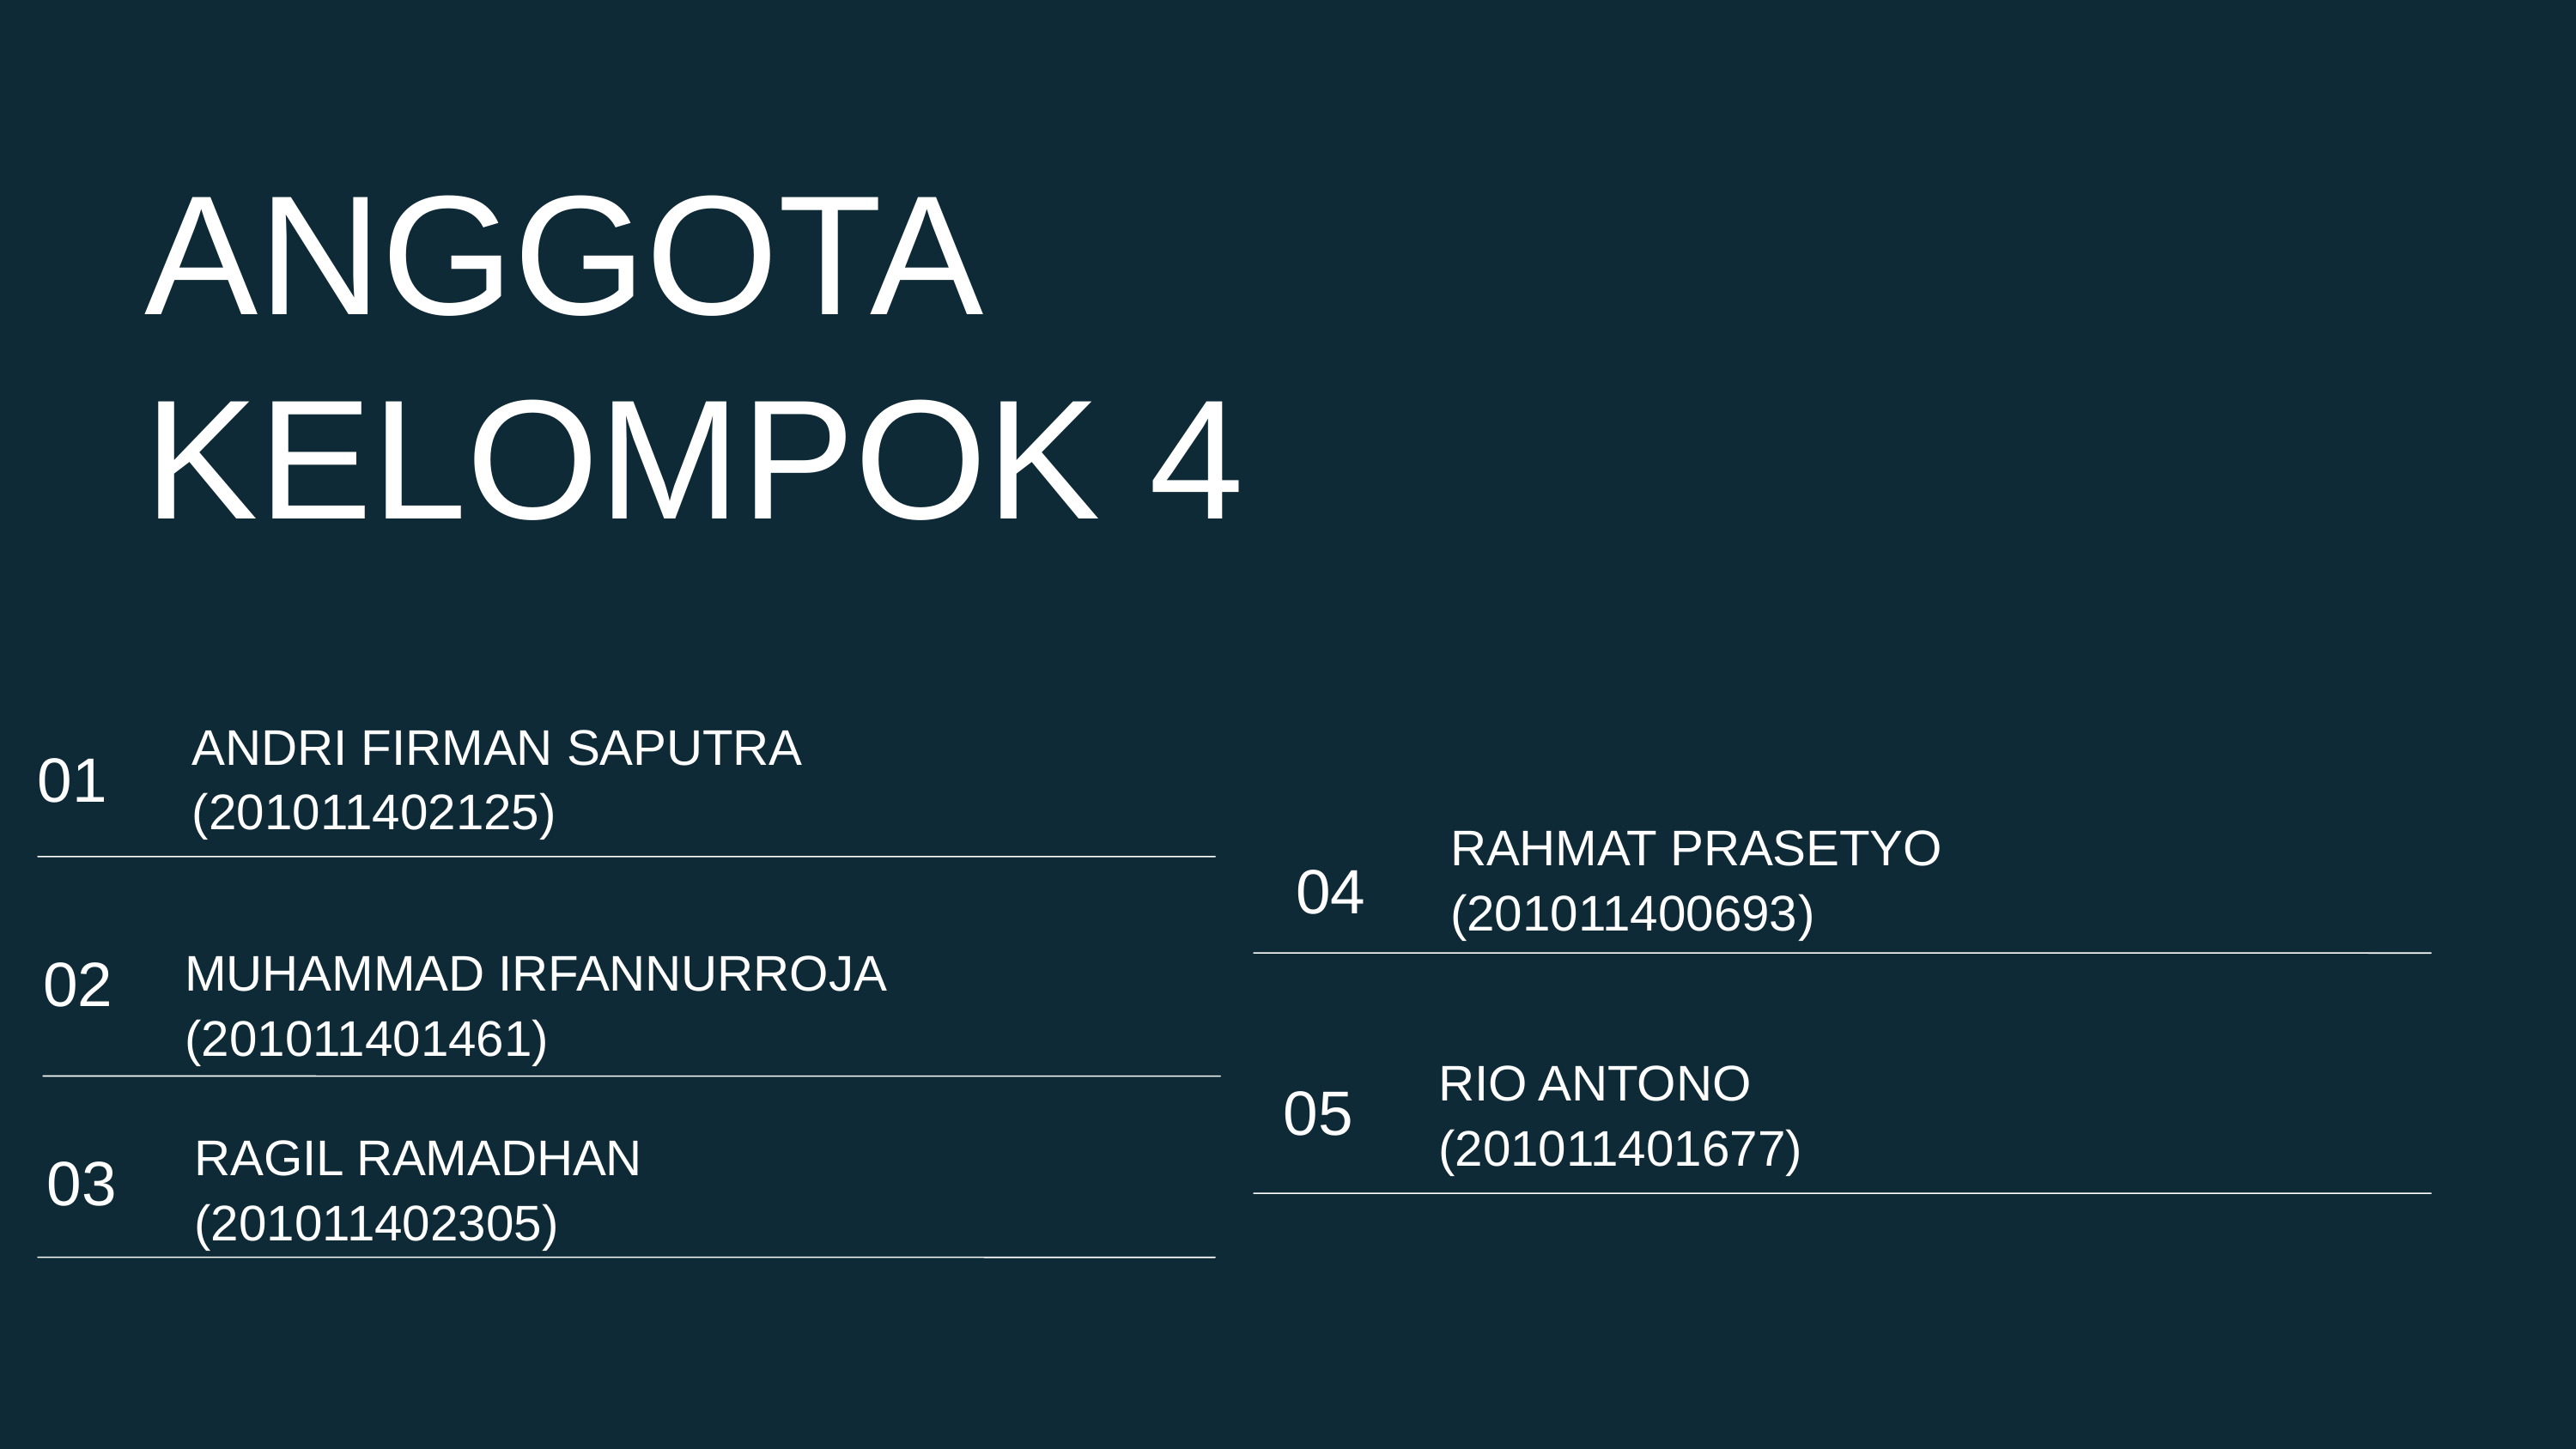

ANGGOTA KELOMPOK 4
ANDRI FIRMAN SAPUTRA
(201011402125)
01
RAHMAT PRASETYO
(201011400693)
04

MUHAMMAD IRFANNURROJA
(201011401461)
02

RIO ANTONO
(201011401677)
05

RAGIL RAMADHAN
(201011402305)

03